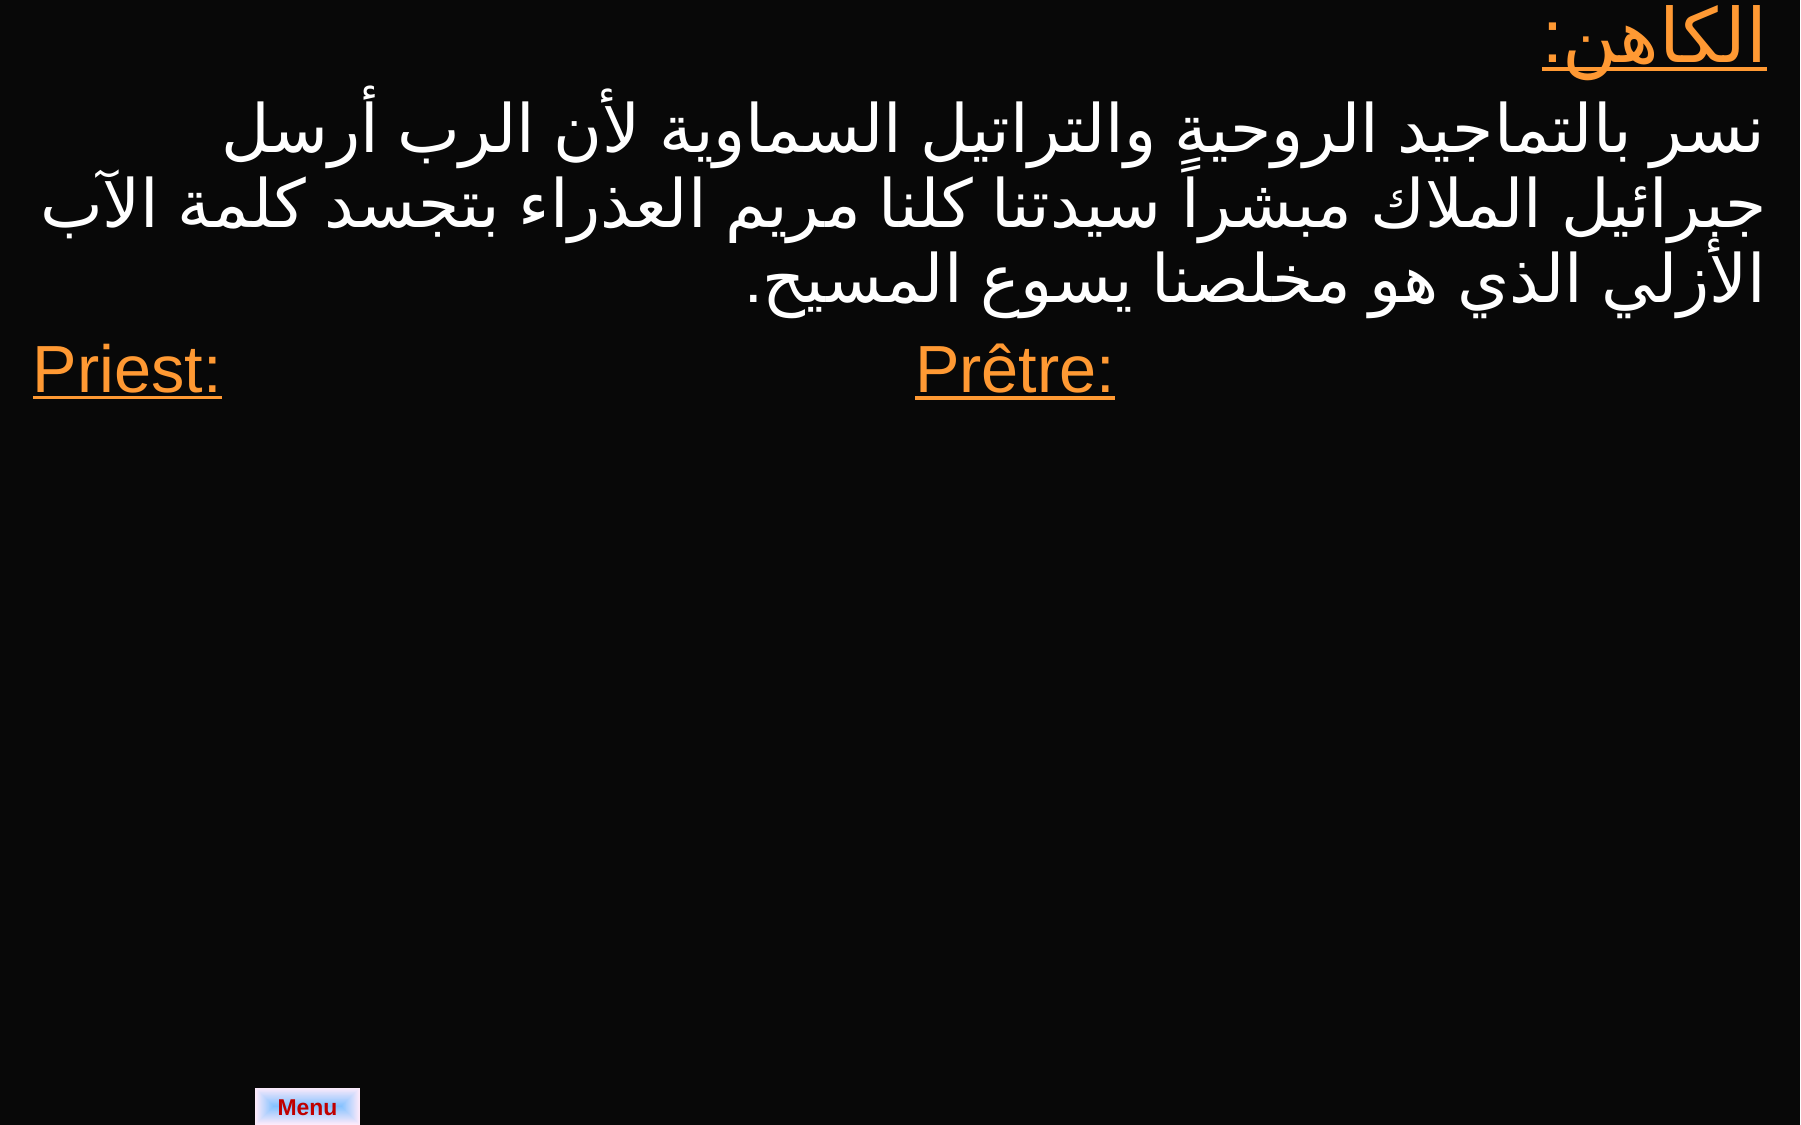

| الكاهن: نسر بالتماجيد الروحية والتراتيل السماوية لأن الرب أرسل جبرائيل الملاك مبشراً سيدتنا كلنا مريم العذراء بتجسد كلمة الآب الأزلي الذي هو مخلصنا يسوع المسيح. |  |
| --- | --- |
| Priest: | Prêtre: |

Menu